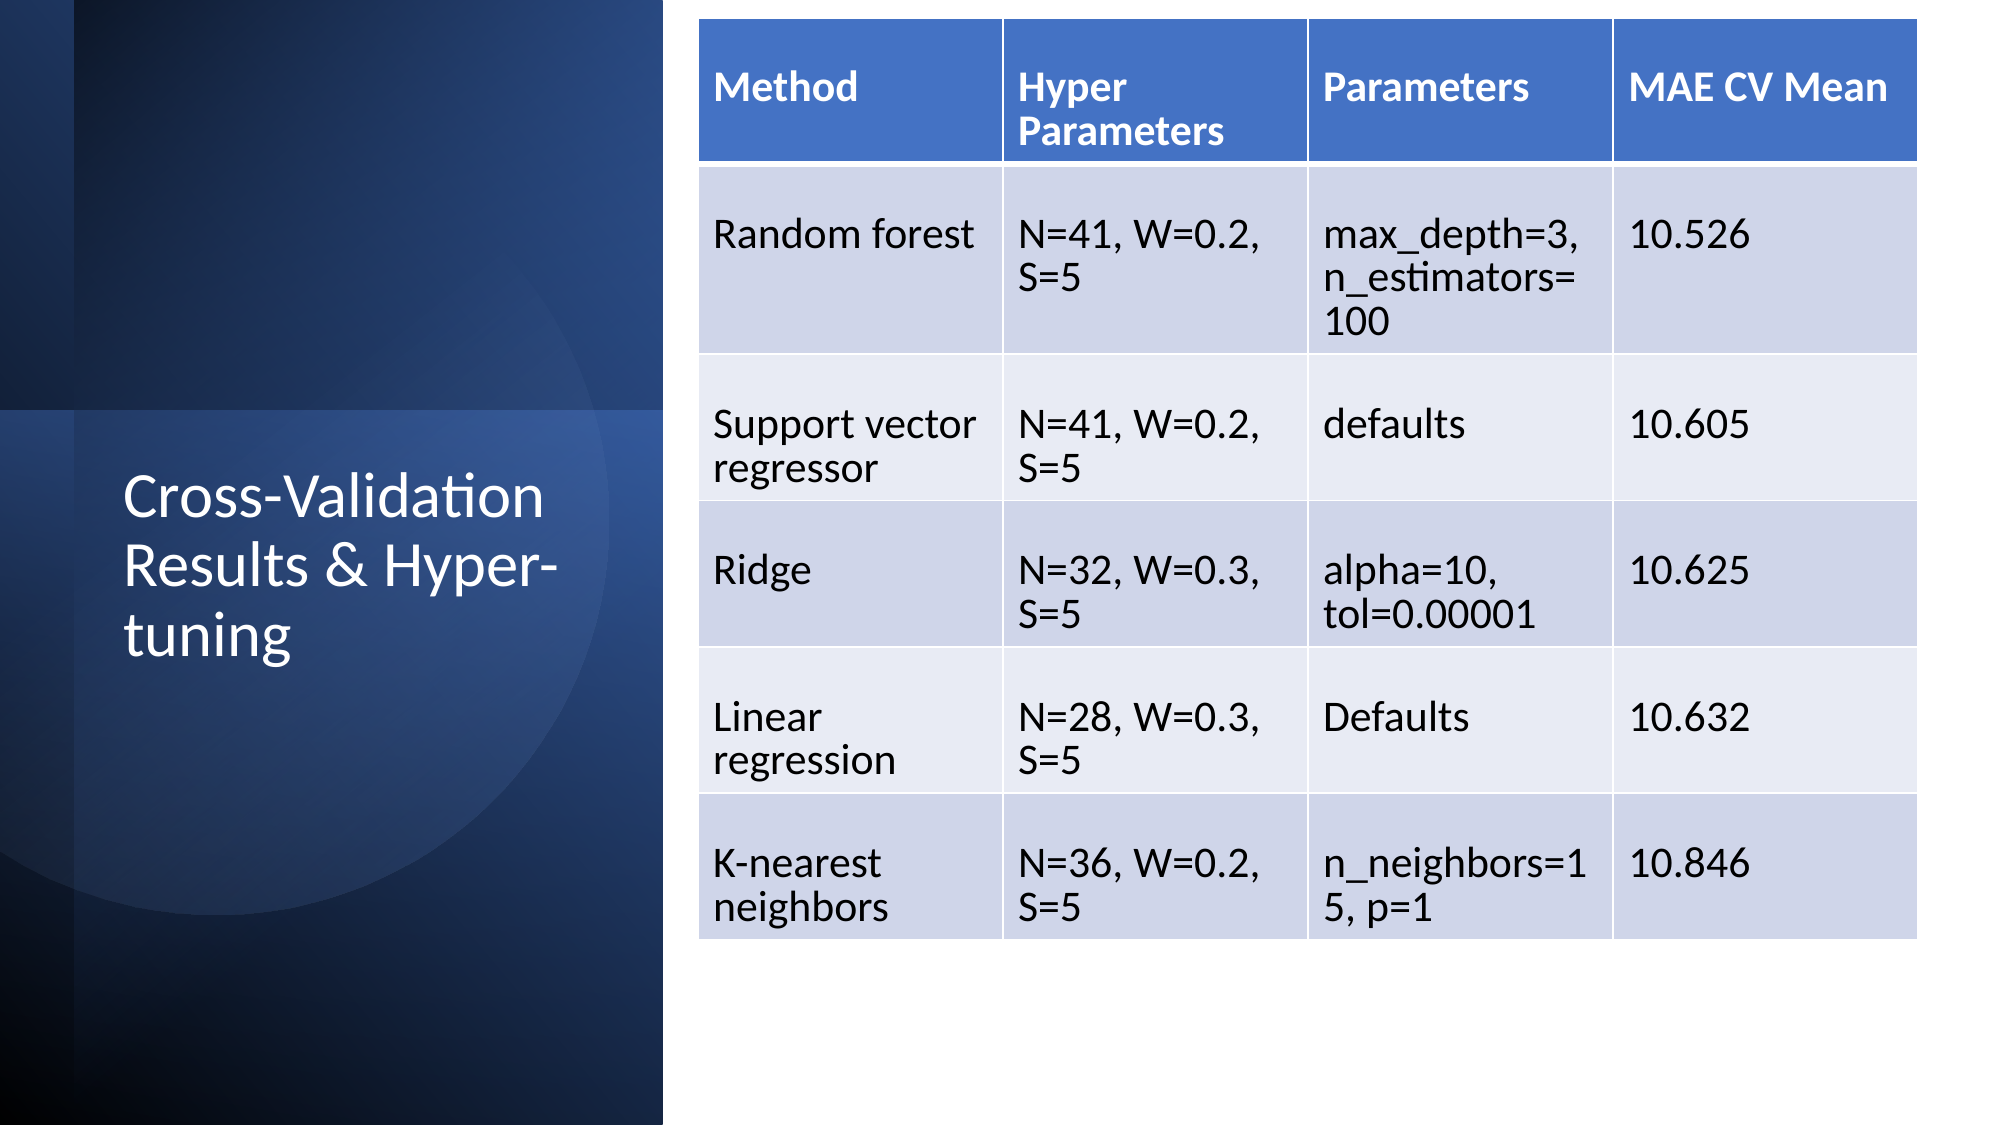

| Method | Hyper Parameters | Parameters | MAE CV Mean |
| --- | --- | --- | --- |
| Random forest | N=41, W=0.2, S=5 | max\_depth=3, n\_estimators=100 | 10.526 |
| Support vector regressor | N=41, W=0.2, S=5 | defaults | 10.605 |
| Ridge | N=32, W=0.3, S=5 | alpha=10, tol=0.00001 | 10.625 |
| Linear regression | N=28, W=0.3, S=5 | Defaults | 10.632 |
| K-nearest neighbors | N=36, W=0.2, S=5 | n\_neighbors=15, p=1 | 10.846 |

# Cross-Validation Results & Hyper-tuning